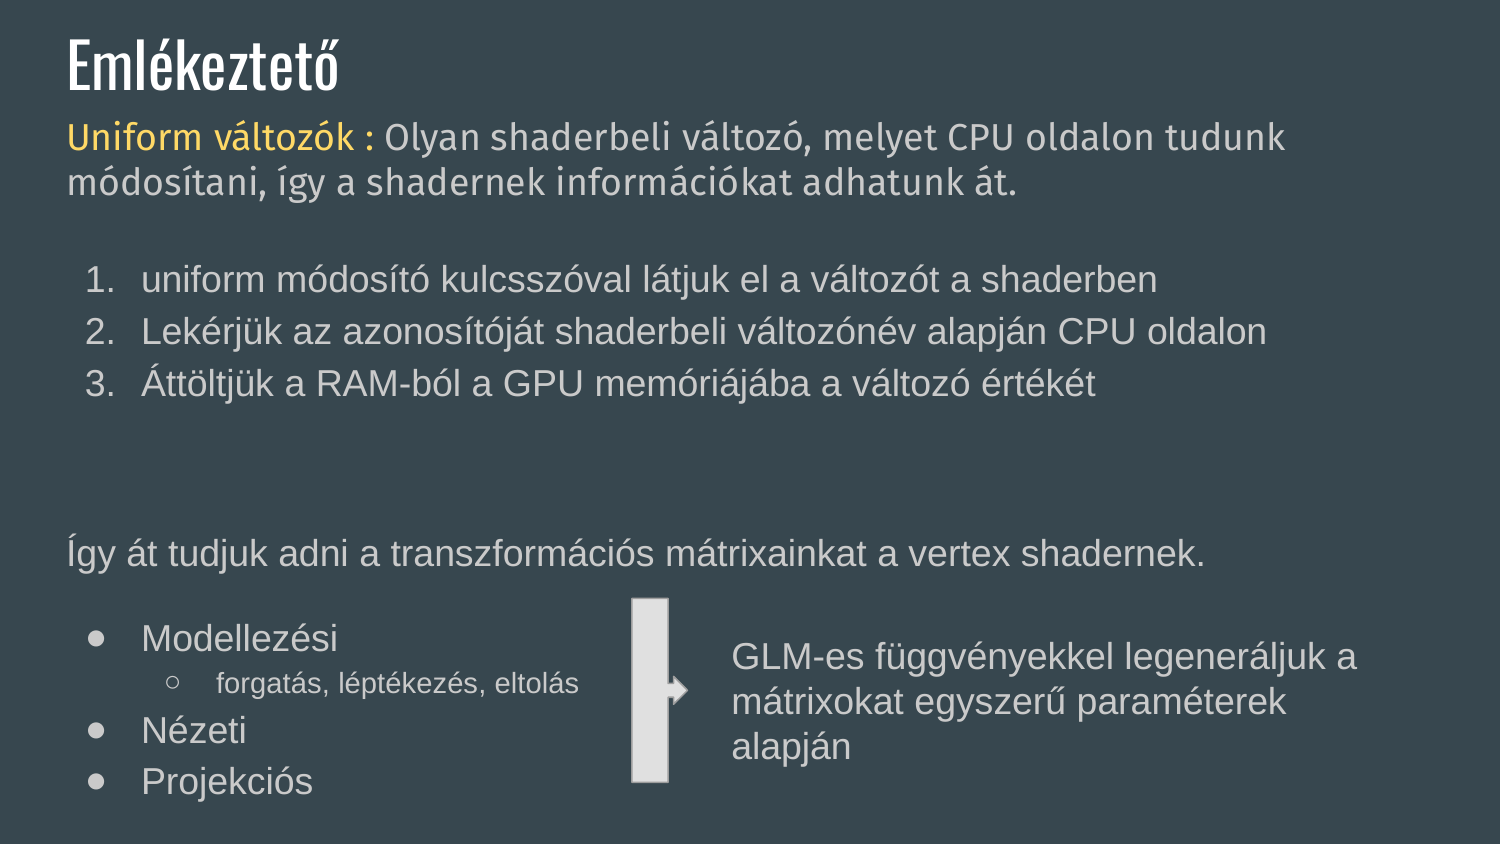

# Emlékeztető
Uniform változók : Olyan shaderbeli változó, melyet CPU oldalon tudunk módosítani, így a shadernek információkat adhatunk át.

uniform módosító kulcsszóval látjuk el a változót a shaderben
Lekérjük az azonosítóját shaderbeli változónév alapján CPU oldalon
Áttöltjük a RAM-ból a GPU memóriájába a változó értékét

Így át tudjuk adni a transzformációs mátrixainkat a vertex shadernek.
Modellezési
forgatás, léptékezés, eltolás
Nézeti
Projekciós

GLM-es függvényekkel legeneráljuk a mátrixokat egyszerű paraméterek alapján